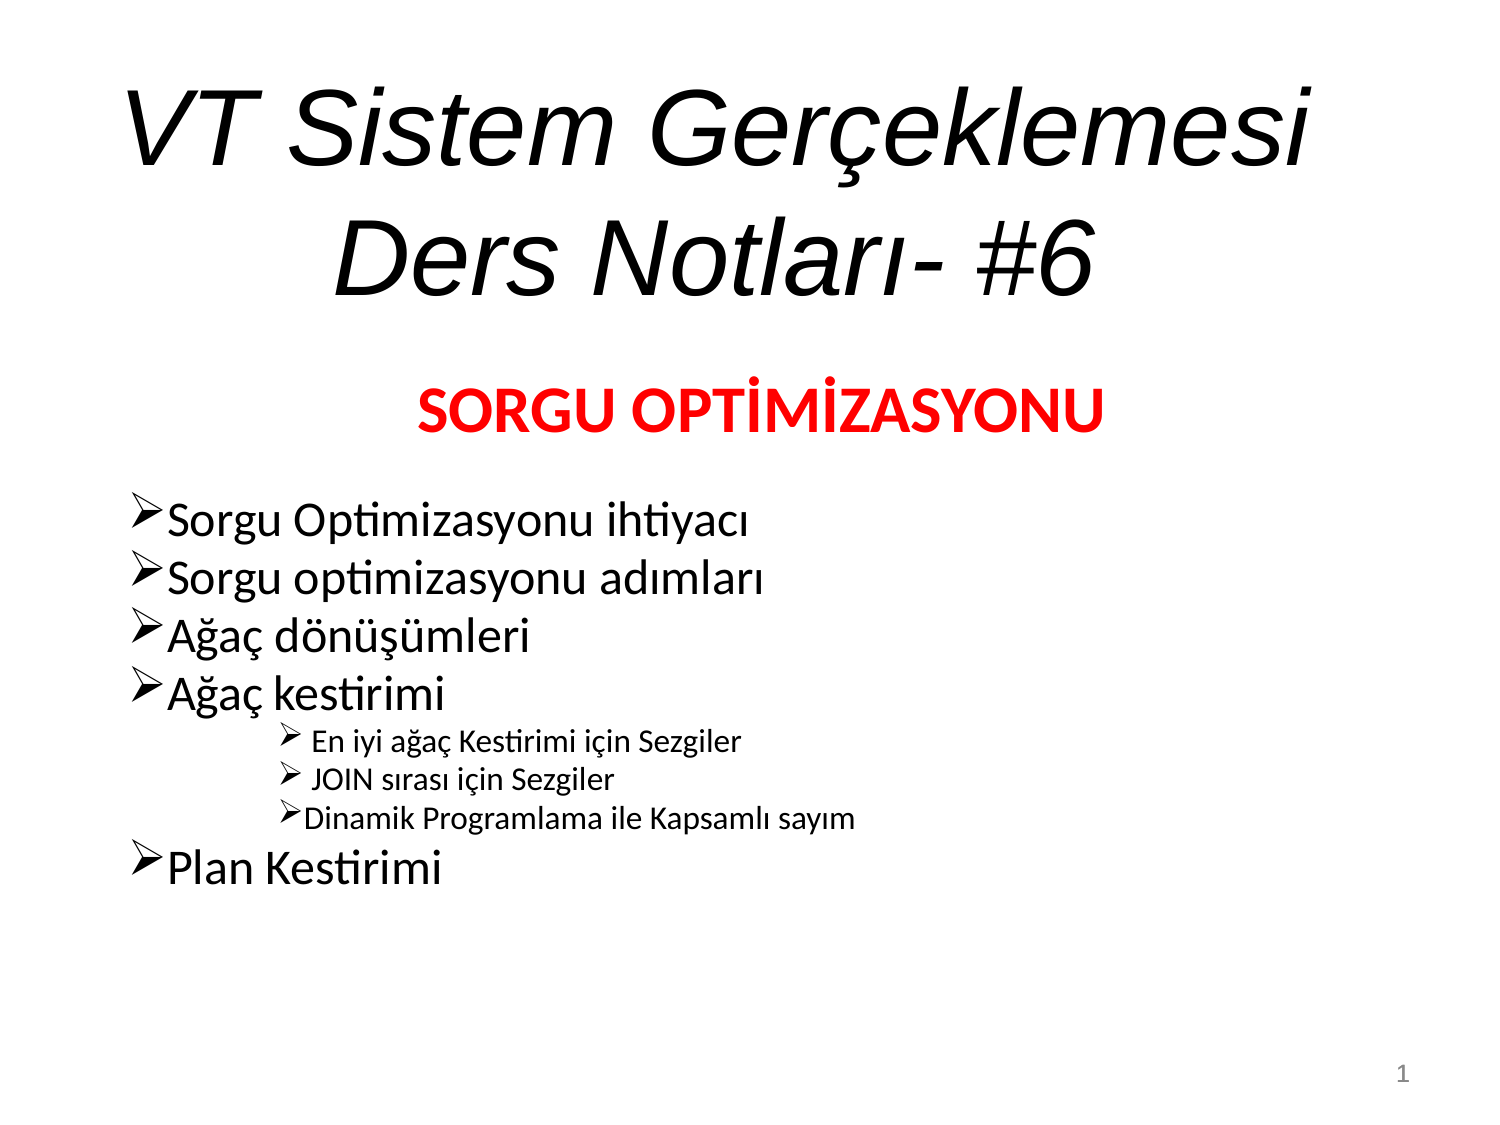

VT Sistem Gerçeklemesi Ders Notları- #6
SORGU OPTİMİZASYONU

Sorgu Optimizasyonu ihtiyacı
Sorgu optimizasyonu adımları
Ağaç dönüşümleri
Ağaç kestirimi
 En iyi ağaç Kestirimi için Sezgiler
 JOIN sırası için Sezgiler
Dinamik Programlama ile Kapsamlı sayım
Plan Kestirimi
1
1